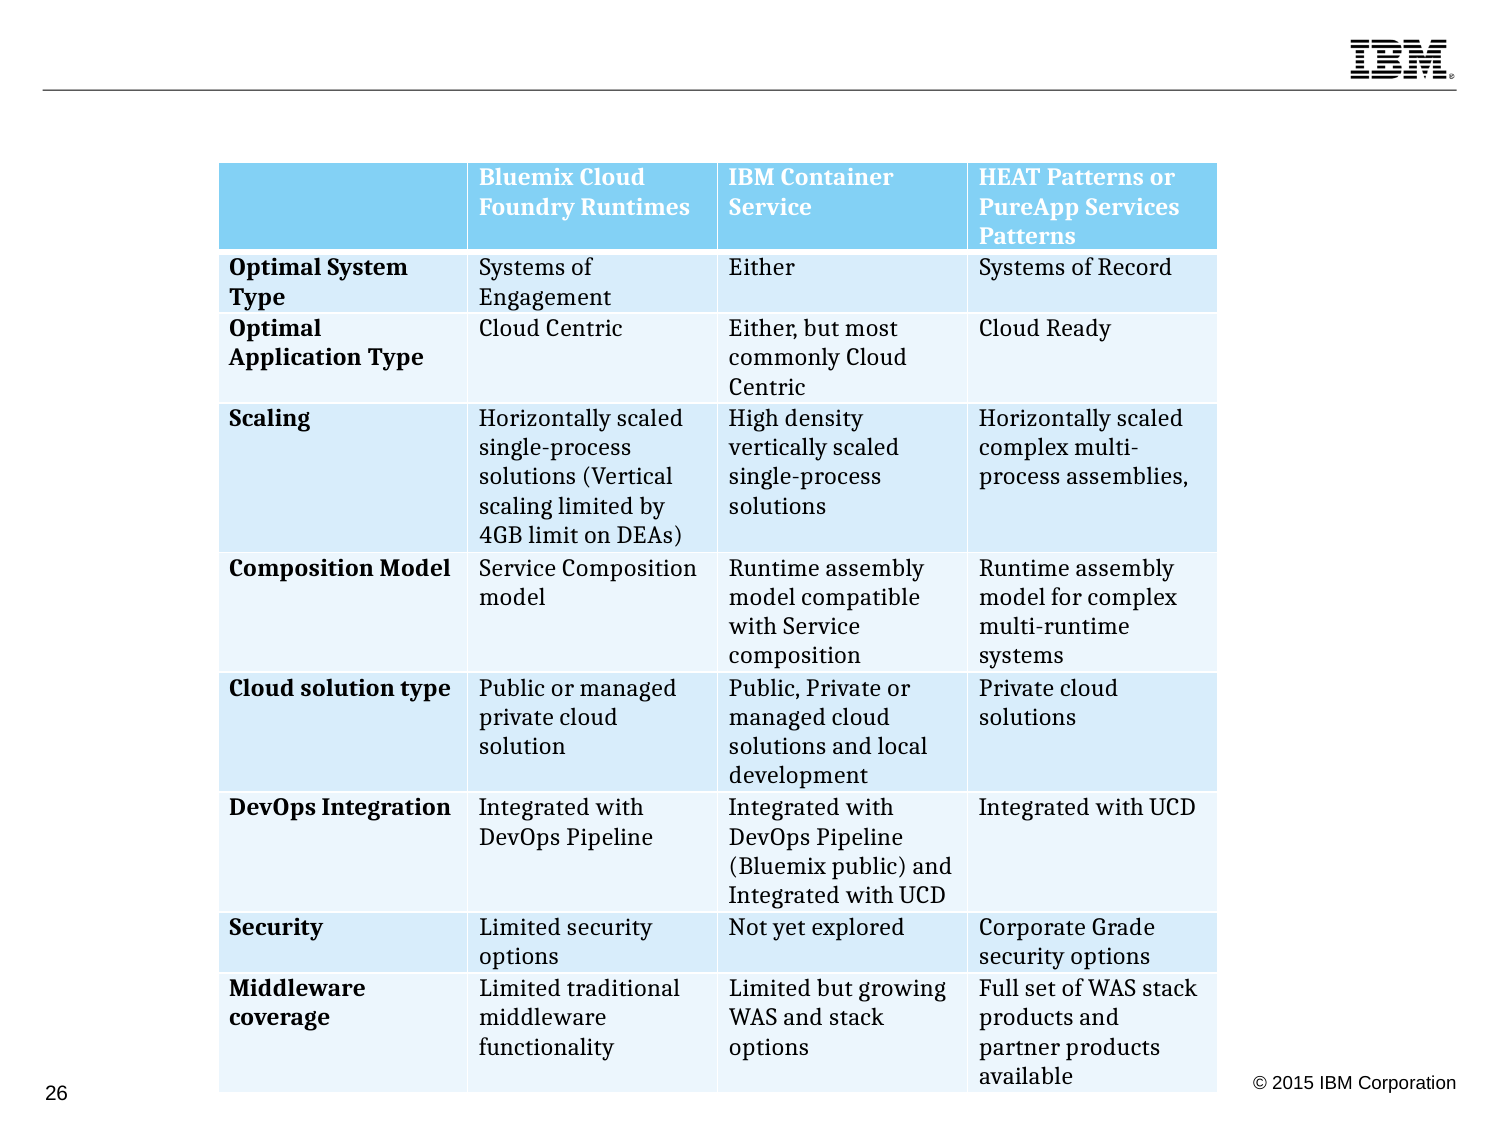

|  | Bluemix Cloud Foundry Runtimes | IBM Container Service | HEAT Patterns or PureApp Services Patterns |
| --- | --- | --- | --- |
| Optimal System Type | Systems of Engagement | Either | Systems of Record |
| Optimal Application Type | Cloud Centric | Either, but most commonly Cloud Centric | Cloud Ready |
| Scaling | Horizontally scaled single-process solutions (Vertical scaling limited by 4GB limit on DEAs) | High density vertically scaled single-process solutions | Horizontally scaled complex multi-process assemblies, |
| Composition Model | Service Composition model | Runtime assembly model compatible with Service composition | Runtime assembly model for complex multi-runtime systems |
| Cloud solution type | Public or managed private cloud solution | Public, Private or managed cloud solutions and local development | Private cloud solutions |
| DevOps Integration | Integrated with DevOps Pipeline | Integrated with DevOps Pipeline (Bluemix public) and Integrated with UCD | Integrated with UCD |
| Security | Limited security options | Not yet explored | Corporate Grade security options |
| Middleware coverage | Limited traditional middleware functionality | Limited but growing WAS and stack options | Full set of WAS stack products and partner products available |